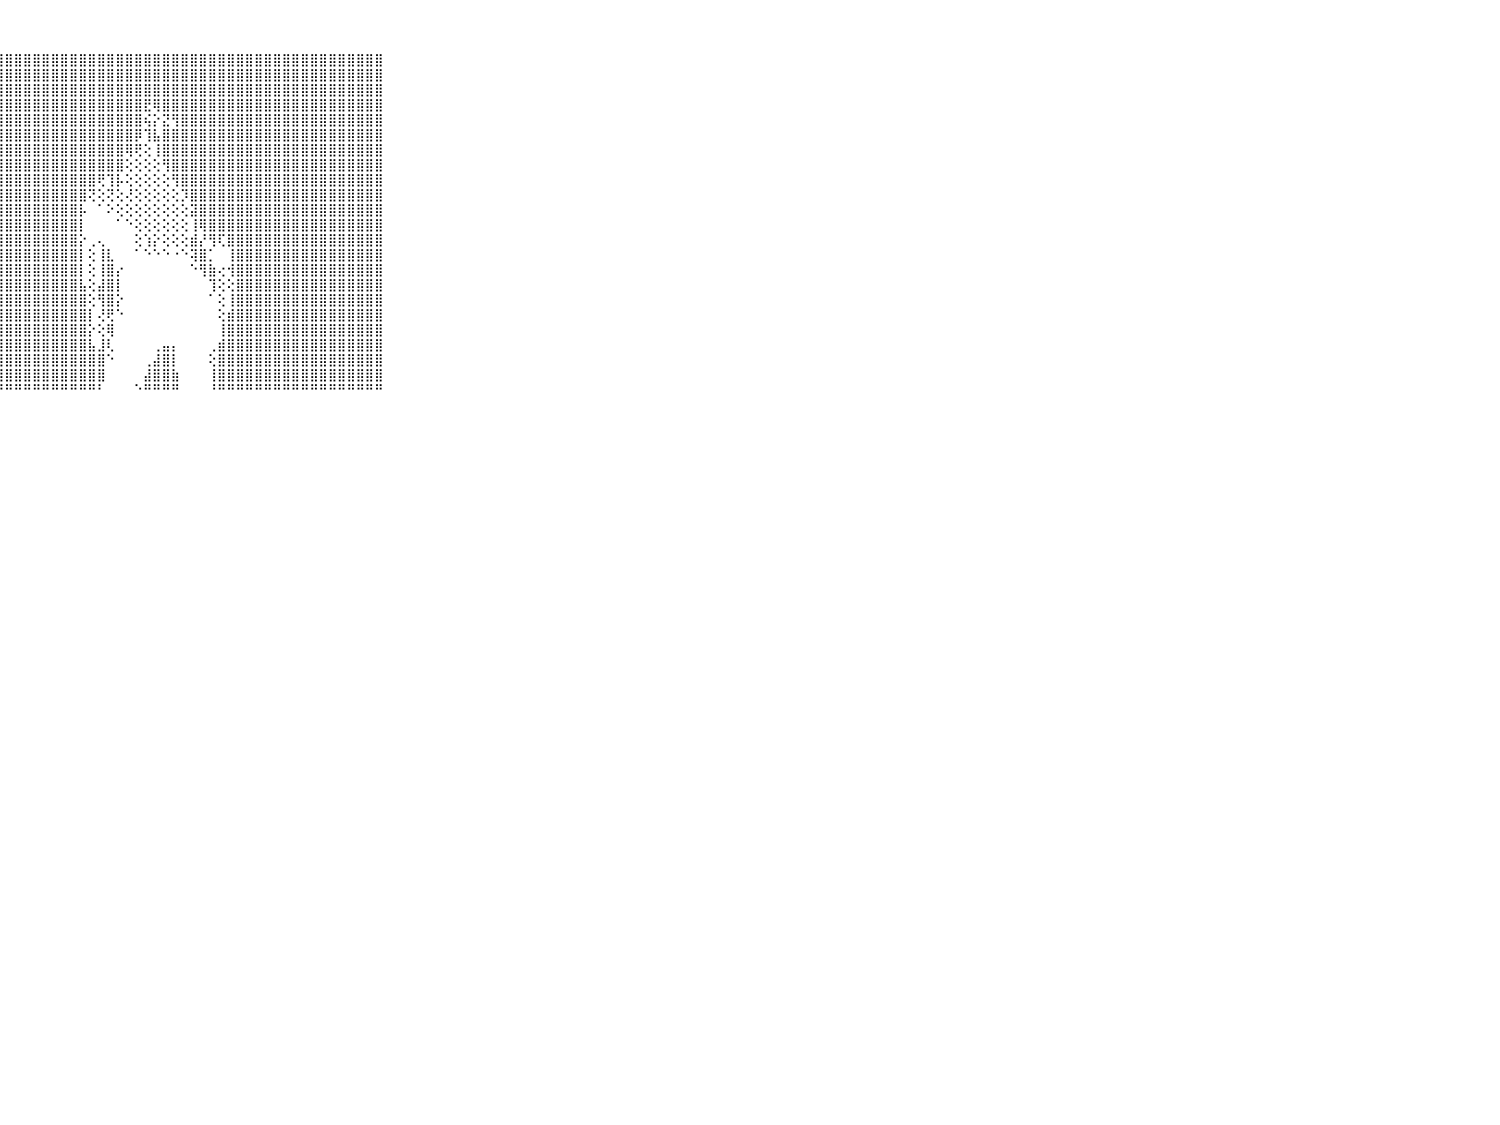

⠀⠀⠀⠀⠀⠀⠀⠀⠀⠀⠀⣿⣿⣿⣿⣿⣿⣿⣿⣿⣿⣿⣿⣿⣿⣿⣿⣿⣿⣿⣿⣿⣿⣿⣿⣿⣿⣿⣿⣿⣿⣿⣿⣿⣿⣿⣿⣿⣿⣿⣿⣿⣿⣿⣿⣿⣿⣿⣿⣿⣿⣿⣿⣿⣿⣿⣿⣿⣿⠀⠀⠀⠀⠀⠀⠀⠀⠀⠀⠀⠀
⠀⠀⠀⠀⠀⠀⠀⠀⠀⠀⠀⣿⣿⣿⣿⣿⣿⣿⣿⣿⣿⣿⣿⣿⣿⣿⣿⣿⣿⣿⣿⣿⣿⣿⣿⣿⣿⣿⣿⣿⣿⣿⣿⣿⣿⣿⣿⣿⣿⣿⣿⣿⣿⣿⣿⣿⣿⣿⣿⣿⣿⣿⣿⣿⣿⣿⣿⣿⣿⠀⠀⠀⠀⠀⠀⠀⠀⠀⠀⠀⠀
⠀⠀⠀⠀⠀⠀⠀⠀⠀⠀⠀⣿⣿⣿⣿⣿⣿⣿⣿⣿⣿⣿⣿⣿⣿⣿⣿⣿⣿⣿⣿⣿⣿⣿⣿⣿⣿⣿⣿⣿⣿⣿⣿⣿⣿⣿⣿⣿⣿⣿⣿⣿⣿⣿⣿⣿⣿⣿⣿⣿⣿⣿⣿⣿⣿⣿⣿⣿⣿⠀⠀⠀⠀⠀⠀⠀⠀⠀⠀⠀⠀
⠀⠀⠀⠀⠀⠀⠀⠀⠀⠀⠀⣿⣿⣿⣿⣿⣿⣿⣿⣿⣿⣿⣿⣿⣿⣿⣿⣿⣿⣿⣿⣿⣿⣿⣿⣿⣿⣿⣿⣿⣿⣿⣿⣟⢿⣿⣿⣿⣿⣿⣿⣿⣿⣿⣿⣿⣿⣿⣿⣿⣿⣿⣿⣿⣿⣿⣿⣿⣿⠀⠀⠀⠀⠀⠀⠀⠀⠀⠀⠀⠀
⠀⠀⠀⠀⠀⠀⠀⠀⠀⠀⠀⣿⣿⣿⣿⣿⣿⣿⣿⣿⣿⣿⣿⣿⣿⣿⣿⣿⣿⣿⣿⣿⣿⣿⣿⣿⣿⣿⣿⣿⣿⣿⣿⢮⡕⣝⢻⣿⣿⣿⣿⣿⣿⣿⣿⣿⣿⣿⣿⣿⣿⣿⣿⣿⣿⣿⣿⣿⣿⠀⠀⠀⠀⠀⠀⠀⠀⠀⠀⠀⠀
⠀⠀⠀⠀⠀⠀⠀⠀⠀⠀⠀⣿⣿⣿⣿⣿⣿⣿⣿⣿⣿⣿⣿⣿⣿⣿⣿⣿⣿⣿⣿⣿⣿⣿⣿⣿⣿⣿⣿⣿⣿⣿⡿⢹⣧⣿⣿⣿⣿⣿⣿⣿⣿⣿⣿⣿⣿⣿⣿⣿⣿⣿⣿⣿⣿⣿⣿⣿⣿⠀⠀⠀⠀⠀⠀⠀⠀⠀⠀⠀⠀
⠀⠀⠀⠀⠀⠀⠀⠀⠀⠀⠀⣿⣿⣿⣿⣿⣿⣿⣿⣿⣿⣿⣿⣿⣿⣿⣿⣿⣿⣿⣿⣿⣿⣿⣿⣿⣿⣿⣿⣿⣿⢿⢟⢕⢸⣿⣿⣿⣿⣿⣿⣿⣿⣿⣿⣿⣿⣿⣿⣿⣿⣿⣿⣿⣿⣿⣿⣿⣿⠀⠀⠀⠀⠀⠀⠀⠀⠀⠀⠀⠀
⠀⠀⠀⠀⠀⠀⠀⠀⠀⠀⠀⣿⣿⣿⣿⣿⣿⣿⣿⣿⣿⣿⣿⣿⣿⣿⣿⣿⣿⣿⣿⣿⣿⣿⣿⣿⣿⣿⣿⣿⣿⢕⢕⢕⢕⢻⣿⣿⣿⣿⣿⣿⣿⣿⣿⣿⣿⣿⣿⣿⣿⣿⣿⣿⣿⣿⣿⣿⣿⠀⠀⠀⠀⠀⠀⠀⠀⠀⠀⠀⠀
⠀⠀⠀⠀⠀⠀⠀⠀⠀⠀⠀⣿⣿⣿⣿⣿⣿⣿⣿⣿⣿⣿⣿⣿⣿⣿⣿⣿⣿⣿⣿⣿⣿⣿⣿⣿⣿⣿⢟⢹⡧⢕⢕⢕⢕⢕⢻⣿⣿⣿⣿⣿⣿⣿⣿⣿⣿⣿⣿⣿⣿⣿⣿⣿⣿⣿⣿⣿⣿⠀⠀⠀⠀⠀⠀⠀⠀⠀⠀⠀⠀
⠀⠀⠀⠀⠀⠀⠀⠀⠀⠀⠀⣿⣿⣿⣿⣿⣿⣿⣿⣿⣿⣿⣿⣿⣿⣿⣿⣿⣿⣿⣿⣿⣿⣿⣿⣿⣿⢝⢕⢝⢕⢜⢕⢕⢕⢕⢕⡹⣿⣿⣿⣿⣿⣿⣿⣿⣿⣿⣿⣿⣿⣿⣿⣿⣿⣿⣿⣿⣿⠀⠀⠀⠀⠀⠀⠀⠀⠀⠀⠀⠀
⠀⠀⠀⠀⠀⠀⠀⠀⠀⠀⠀⣿⣿⣿⣿⣿⣿⣿⣿⣿⣿⣿⣿⣿⣿⣿⣿⣿⣿⣿⣿⣿⣿⣿⣿⣿⡧⠀⠁⠕⢕⢕⢕⢕⢕⢕⢕⢕⣽⣿⣿⣿⣿⣿⣿⣿⣿⣿⣿⣿⣿⣿⣿⣿⣿⣿⣿⣿⣿⠀⠀⠀⠀⠀⠀⠀⠀⠀⠀⠀⠀
⠀⠀⠀⠀⠀⠀⠀⠀⠀⠀⠀⣿⣿⣿⣿⣿⣿⣿⣿⣿⣿⣿⣿⣿⣿⣿⣿⣿⣿⣿⣿⣿⣿⣿⣿⣿⡇⠀⠀⠀⠁⠑⢕⢕⢕⢕⢕⢕⢸⢿⣿⣿⣿⣿⣿⣿⣿⣿⣿⣿⣿⣿⣿⣿⣿⣿⣿⣿⣿⠀⠀⠀⠀⠀⠀⠀⠀⠀⠀⠀⠀
⠀⠀⠀⠀⠀⠀⠀⠀⠀⠀⠀⣿⣿⣿⣿⣿⣿⣿⣿⣿⣿⣿⣿⣿⣿⣿⣿⣿⣿⣿⣿⣿⣿⣿⣿⣿⡕⢀⢄⠀⠀⠀⢕⢱⡕⢕⢕⢕⣾⡜⢻⢏⣿⣿⣿⣿⣿⣿⣿⣿⣿⣿⣿⣿⣿⣿⣿⣿⣿⠀⠀⠀⠀⠀⠀⠀⠀⠀⠀⠀⠀
⠀⠀⠀⠀⠀⠀⠀⠀⠀⠀⠀⣿⣿⣿⣿⣿⣿⣿⣿⣿⣿⣿⣿⣿⣿⣿⣿⣿⣿⣿⣿⣿⣿⣿⣿⣿⡇⢕⢸⣇⠀⠀⠁⠑⠑⠑⠐⠑⢽⣿⡁⠀⢸⣿⣿⣿⣿⣿⣿⣿⣿⣿⣿⣿⣿⣿⣿⣿⣿⠀⠀⠀⠀⠀⠀⠀⠀⠀⠀⠀⠀
⠀⠀⠀⠀⠀⠀⠀⠀⠀⠀⠀⣿⣿⣿⣿⣿⣿⣿⣿⣿⣿⣿⣿⣿⣿⣿⣿⣿⣿⣿⣿⣿⣿⣿⣿⣿⡇⢕⢸⣿⡔⠀⠀⠀⠀⠀⠀⠀⠑⢻⣷⢔⢺⣿⣿⣿⣿⣿⣿⣿⣿⣿⣿⣿⣿⣿⣿⣿⣿⠀⠀⠀⠀⠀⠀⠀⠀⠀⠀⠀⠀
⠀⠀⠀⠀⠀⠀⠀⠀⠀⠀⠀⣿⣿⣿⣿⣿⣿⣿⣿⣿⣿⣿⣿⣿⣿⣿⣿⣿⣿⣿⣿⣿⣿⣿⣿⣿⣧⢕⣼⣿⡇⠀⠀⠀⠀⠀⠀⠀⠀⠀⢹⢕⢕⣿⣿⣿⣿⣿⣿⣿⣿⣿⣿⣿⣿⣿⣿⣿⣿⠀⠀⠀⠀⠀⠀⠀⠀⠀⠀⠀⠀
⠀⠀⠀⠀⠀⠀⠀⠀⠀⠀⠀⣿⣿⣿⣿⣿⣿⣿⣿⣿⣿⣿⣿⣿⣿⣿⣿⣿⣿⣿⣿⣿⣿⣿⣿⣿⣿⢕⢻⣿⡕⠀⠀⠀⠀⠀⠀⠀⠀⠀⠁⢕⢸⣿⣿⣿⣿⣿⣿⣿⣿⣿⣿⣿⣿⣿⣿⣿⣿⠀⠀⠀⠀⠀⠀⠀⠀⠀⠀⠀⠀
⠀⠀⠀⠀⠀⠀⠀⠀⠀⠀⠀⣿⣿⣿⣿⣿⣿⣿⣿⣿⣿⣿⣿⣿⣿⣿⣿⣿⣿⣿⣿⣿⣿⣿⣿⣿⣿⡇⢜⢟⠑⠀⠀⠀⠀⠀⠀⠀⠀⠀⠀⢕⣾⣿⣿⣿⣿⣿⣿⣿⣿⣿⣿⣿⣿⣿⣿⣿⣿⠀⠀⠀⠀⠀⠀⠀⠀⠀⠀⠀⠀
⠀⠀⠀⠀⠀⠀⠀⠀⠀⠀⠀⣿⣿⣿⣿⣿⣿⣿⣿⣿⣿⣿⣿⣿⣿⣿⣿⣿⣿⣿⣿⣿⣿⣿⣿⣿⣿⡕⢕⢿⠀⠀⠀⠀⠀⠀⠀⠀⠀⠀⠀⢸⣿⣿⣿⣿⣿⣿⣿⣿⣿⣿⣿⣿⣿⣿⣿⣿⣿⠀⠀⠀⠀⠀⠀⠀⠀⠀⠀⠀⠀
⠀⠀⠀⠀⠀⠀⠀⠀⠀⠀⠀⣿⣿⣿⣿⣿⣿⣿⣿⣿⣿⣿⣿⣿⣿⣿⣿⣿⣿⣿⣿⣿⣿⣿⣿⣿⣿⣧⣸⢇⠀⠀⠀⠀⢀⣤⡄⠀⠀⠀⢀⣾⣿⣿⣿⣿⣿⣿⣿⣿⣿⣿⣿⣿⣿⣿⣿⣿⣿⠀⠀⠀⠀⠀⠀⠀⠀⠀⠀⠀⠀
⠀⠀⠀⠀⠀⠀⠀⠀⠀⠀⠀⣿⣿⣿⣿⣿⣿⣿⣿⣿⣿⣿⣿⣿⣿⣿⣿⣿⣿⣿⣿⣿⣿⣿⣿⣿⣿⣿⣿⠑⠀⠀⠀⢀⣼⣿⡇⠀⠀⠀⢕⣿⣿⣿⣿⣿⣿⣿⣿⣿⣿⣿⣿⣿⣿⣿⣿⣿⣿⠀⠀⠀⠀⠀⠀⠀⠀⠀⠀⠀⠀
⠀⠀⠀⠀⠀⠀⠀⠀⠀⠀⠀⣿⣿⣿⣿⣿⣿⣿⣿⣿⣿⣿⣿⣿⣿⣿⣿⣿⣿⣿⣿⣿⣿⣿⣿⣿⣿⣿⣿⠀⠀⠀⠀⣼⣿⣿⣷⠀⠀⠀⢸⣿⣿⣿⣿⣿⣿⣿⣿⣿⣿⣿⣿⣿⣿⣿⣿⣿⣿⠀⠀⠀⠀⠀⠀⠀⠀⠀⠀⠀⠀
⠀⠀⠀⠀⠀⠀⠀⠀⠀⠀⠀⠛⠛⠛⠛⠛⠛⠛⠛⠛⠛⠛⠛⠛⠛⠛⠛⠛⠛⠛⠛⠛⠛⠛⠛⠛⠛⠛⠃⠀⠀⠀⠑⠛⠛⠛⠛⠀⠀⠀⠘⠛⠛⠛⠛⠛⠛⠛⠛⠛⠛⠛⠛⠛⠛⠛⠛⠛⠛⠀⠀⠀⠀⠀⠀⠀⠀⠀⠀⠀⠀